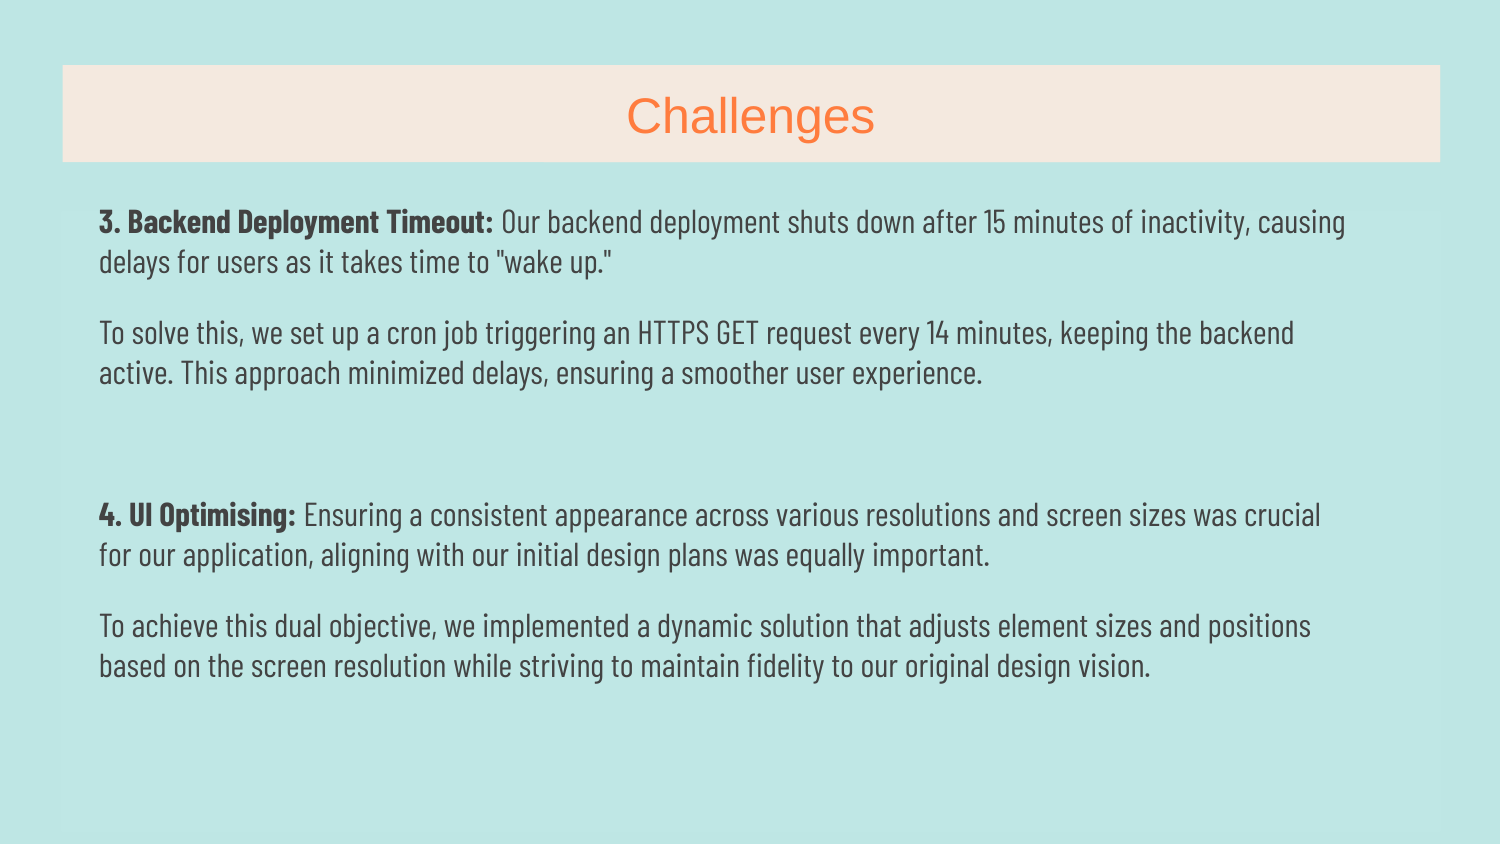

# Challenges

3. Backend Deployment Timeout: Our backend deployment shuts down after 15 minutes of inactivity, causing delays for users as it takes time to "wake up."
To solve this, we set up a cron job triggering an HTTPS GET request every 14 minutes, keeping the backend active. This approach minimized delays, ensuring a smoother user experience.

4. UI Optimising: Ensuring a consistent appearance across various resolutions and screen sizes was crucial for our application, aligning with our initial design plans was equally important.
To achieve this dual objective, we implemented a dynamic solution that adjusts element sizes and positions based on the screen resolution while striving to maintain fidelity to our original design vision.